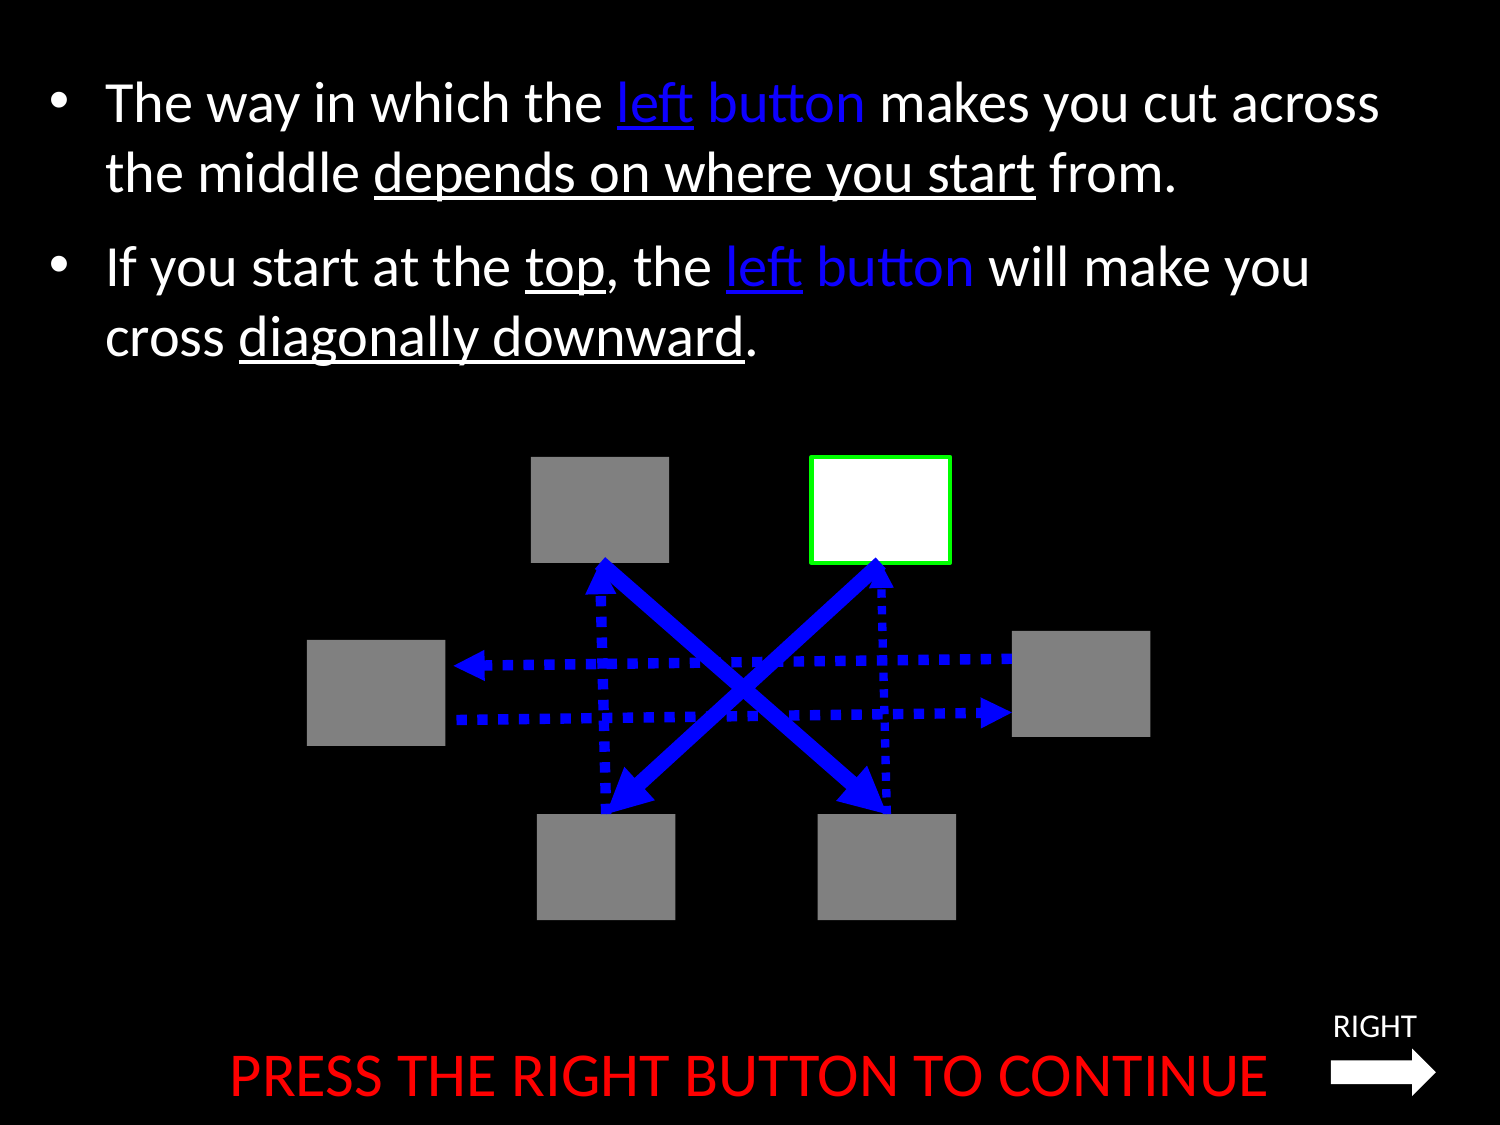

The way in which the left button makes you cut across the middle depends on where you start from.
If you start at the top, the left button will make you cross diagonally downward.

RIGHT
PRESS THE RIGHT BUTTON TO CONTINUE